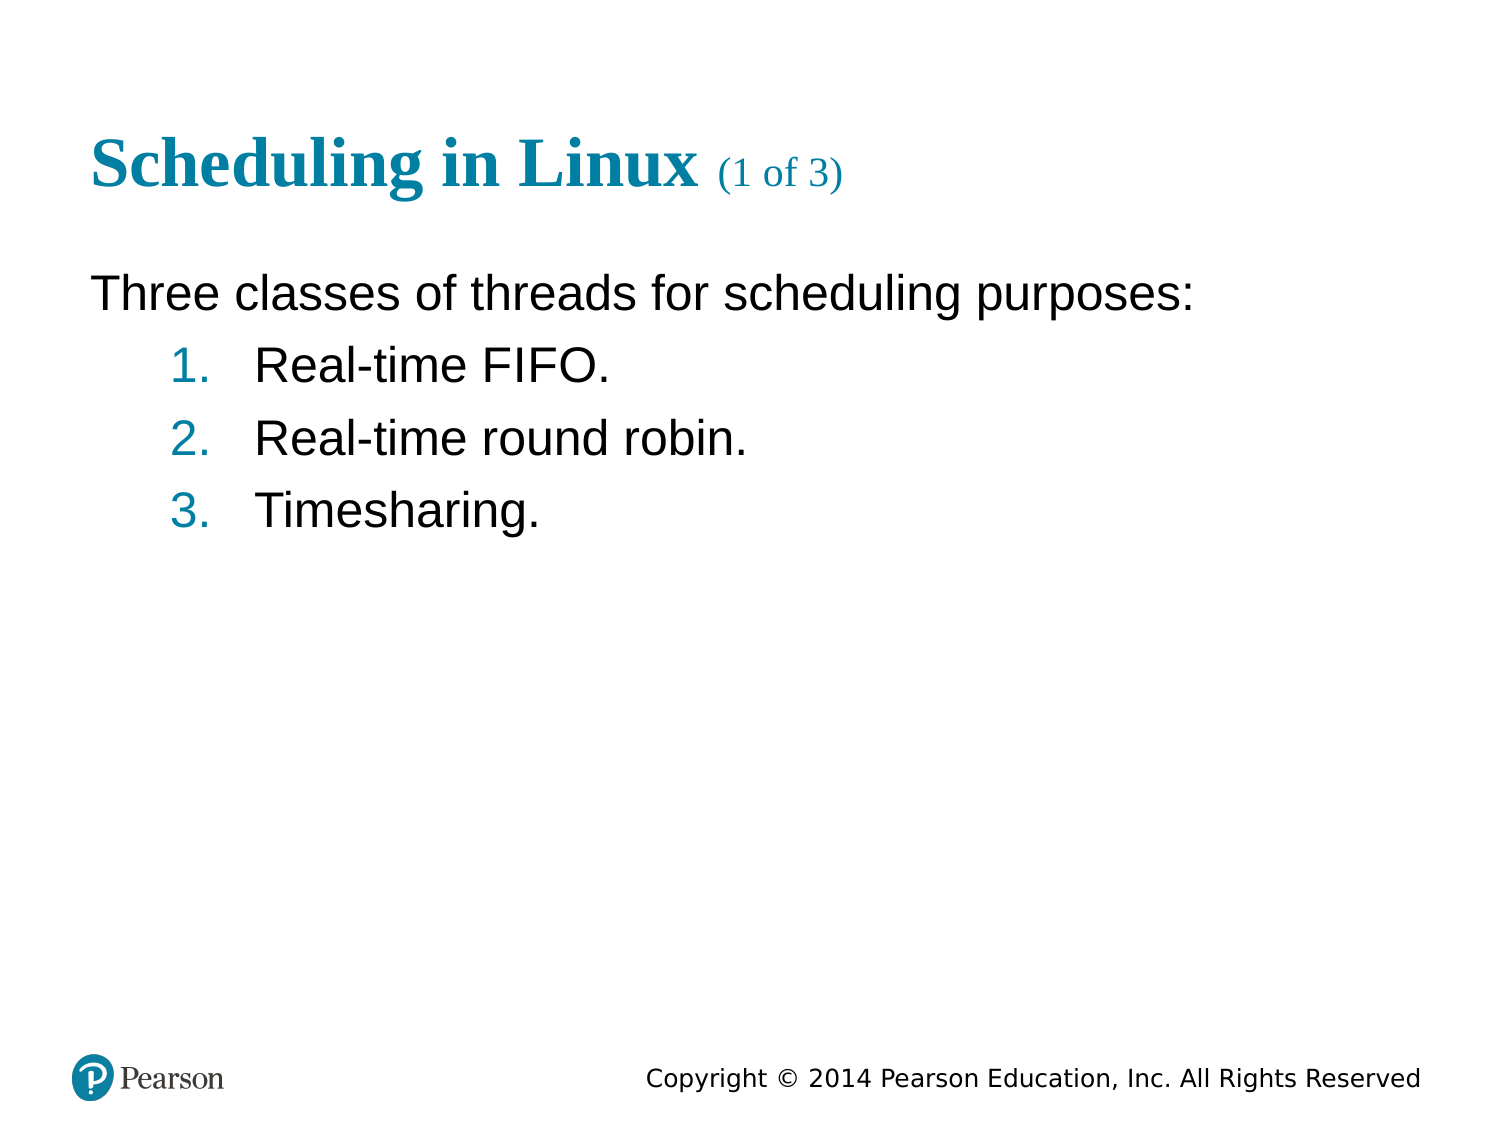

# Scheduling in Linux (1 of 3)
Three classes of threads for scheduling purposes:
Real-time F I F O.
Real-time round robin.
Timesharing.